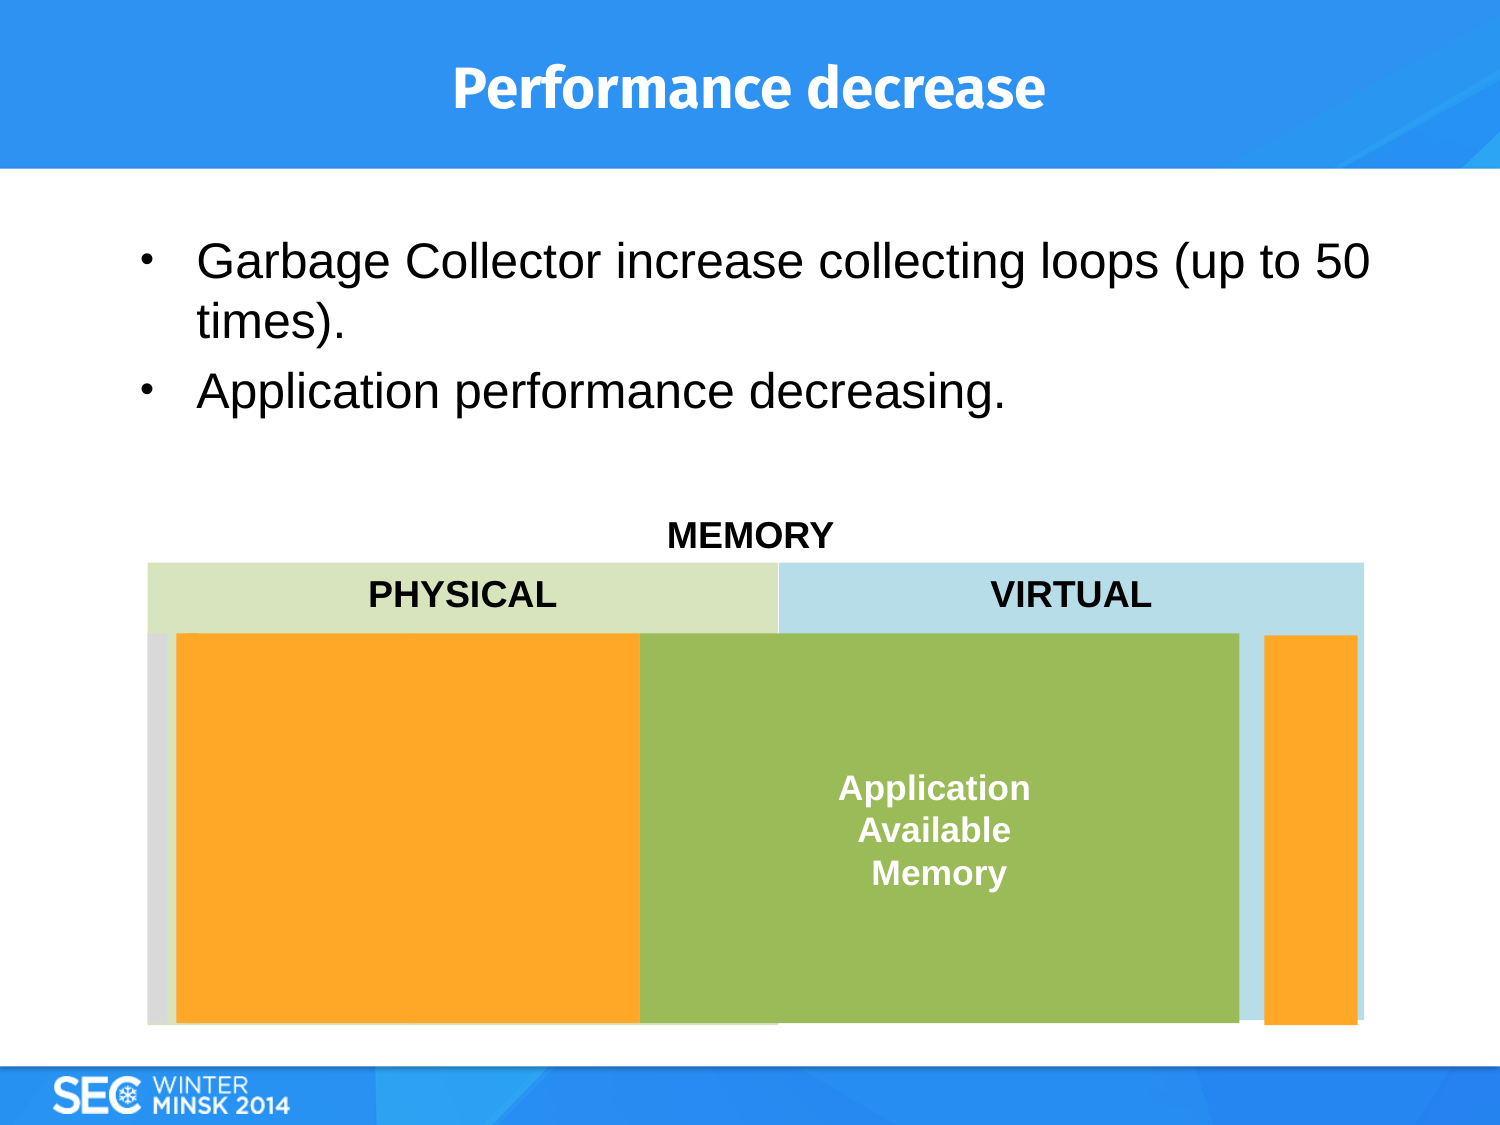

# Performance decrease

Garbage Collector increase collecting loops (up to 50 times).
Application performance decreasing.
MEMORY
PHYSICAL
VIRTUAL

Application
Available
Memory